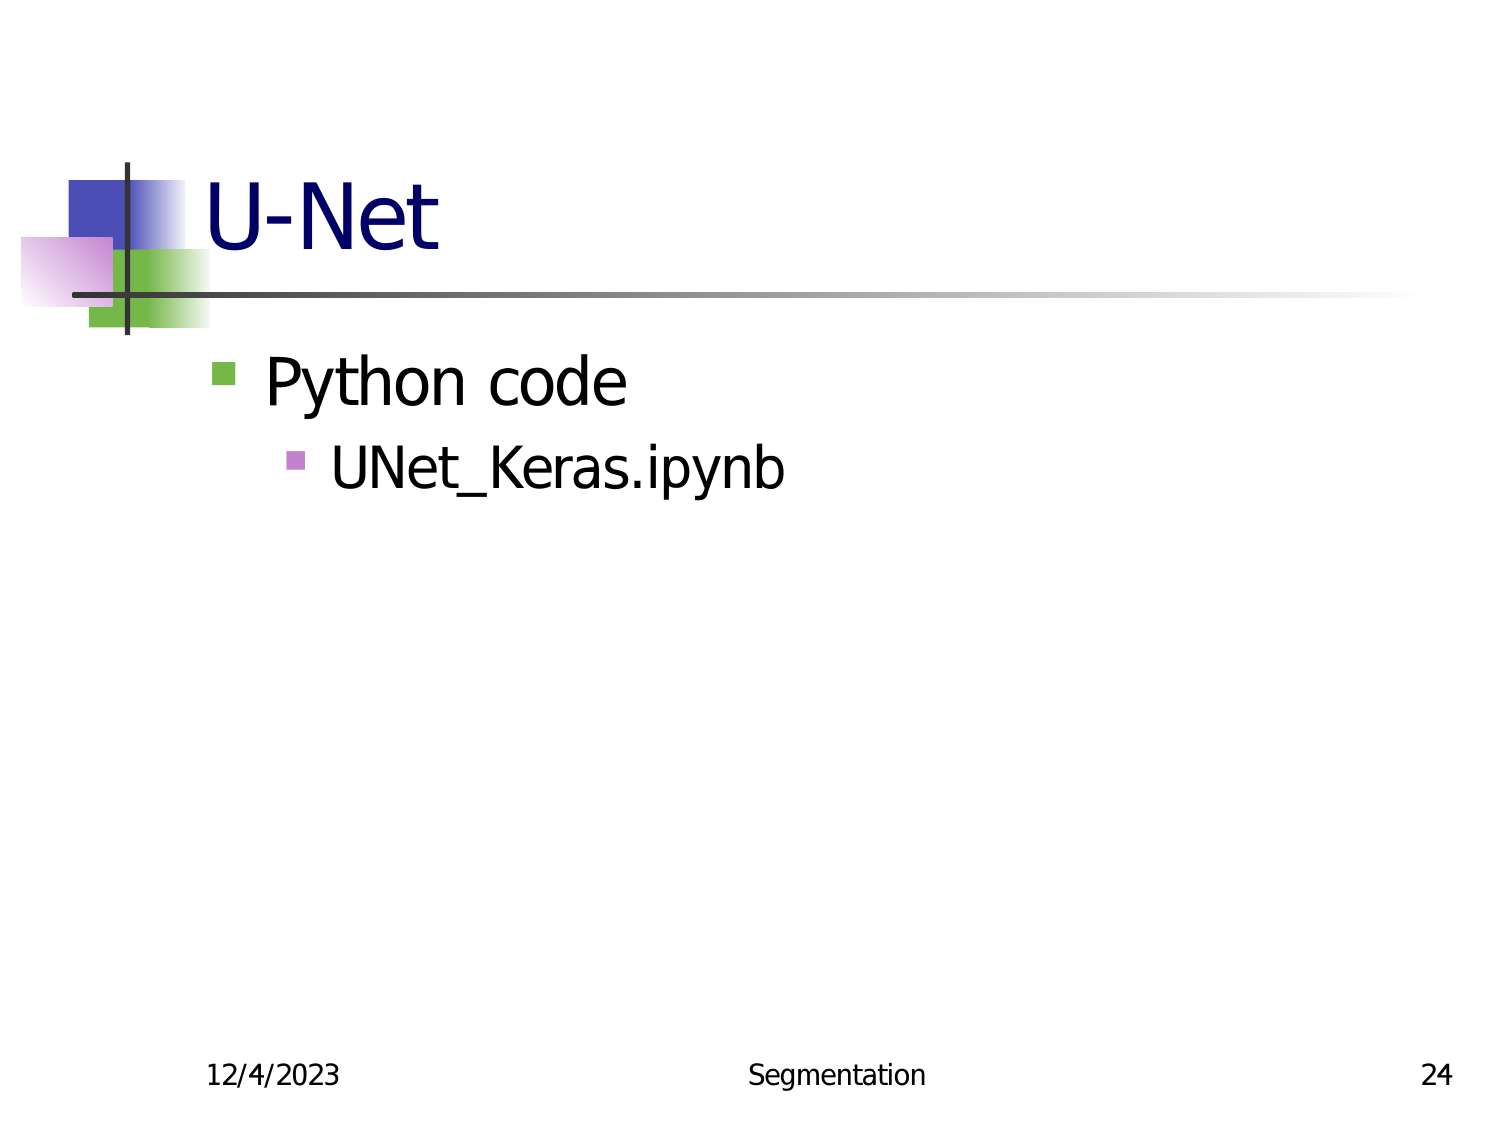

# U-Net
Python code
UNet_Keras.ipynb
12/4/2023
Segmentation
24